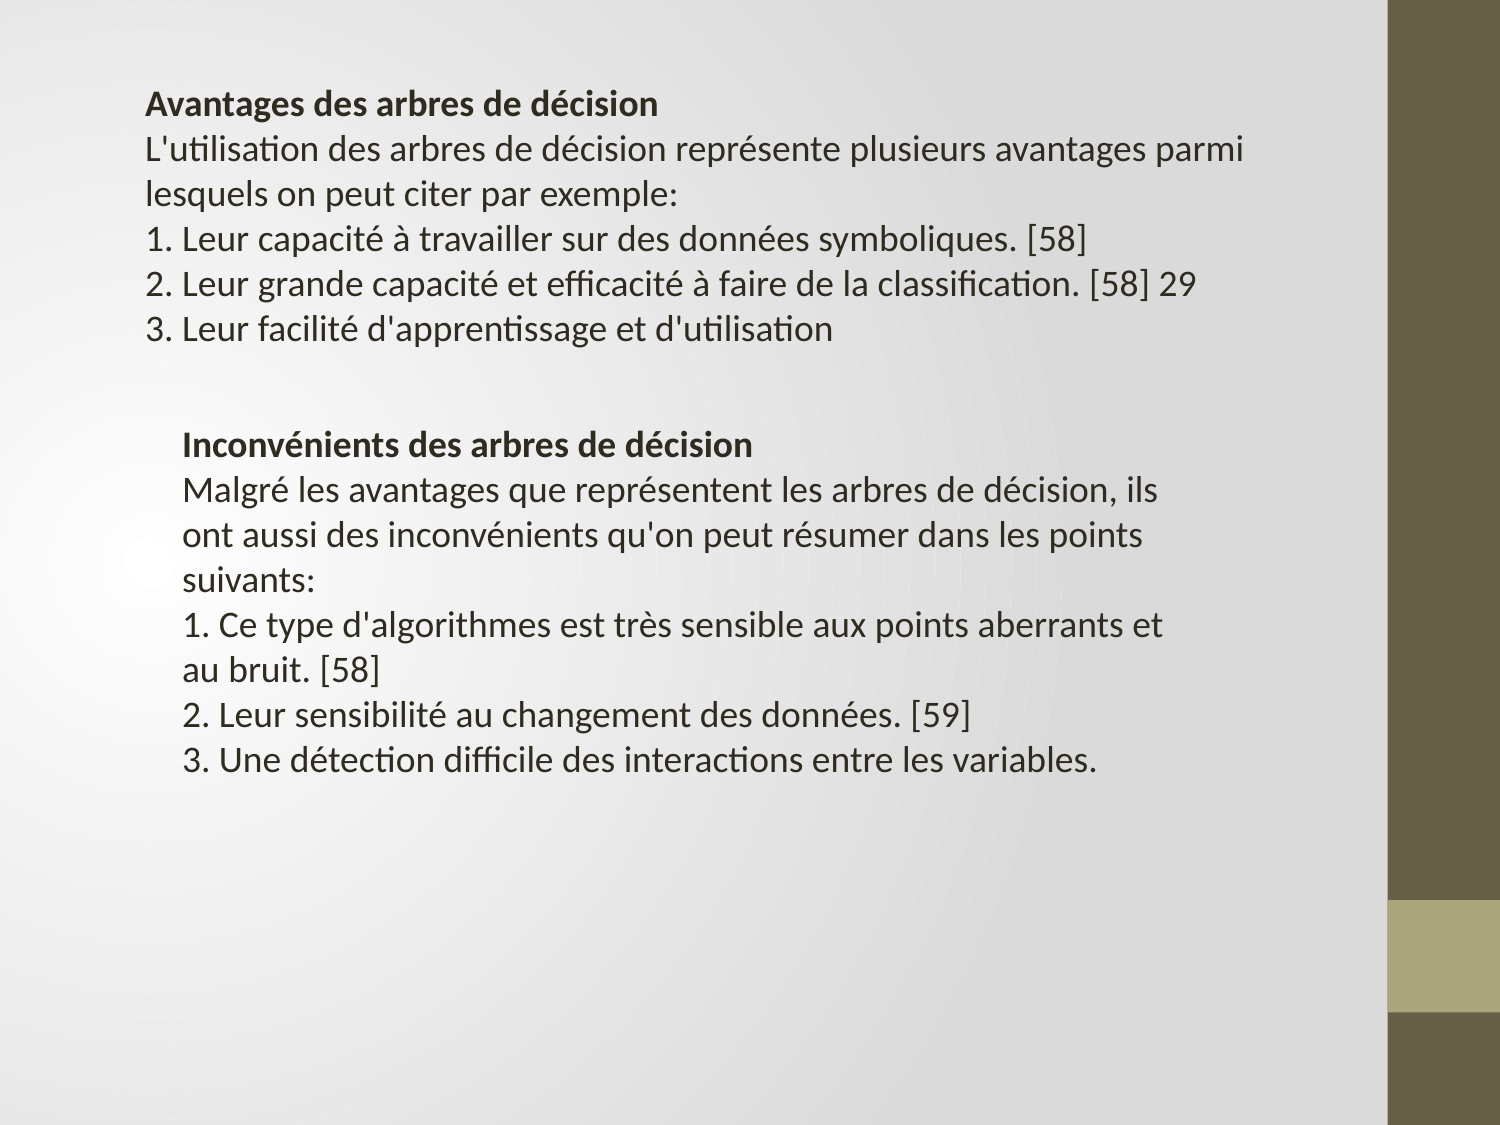

Avantages des arbres de décision
L'utilisation des arbres de décision représente plusieurs avantages parmi lesquels on peut citer par exemple:
1. Leur capacité à travailler sur des données symboliques. [58]
2. Leur grande capacité et efficacité à faire de la classification. [58] 29
3. Leur facilité d'apprentissage et d'utilisation
Inconvénients des arbres de décision
Malgré les avantages que représentent les arbres de décision, ils ont aussi des inconvénients qu'on peut résumer dans les points suivants:
1. Ce type d'algorithmes est très sensible aux points aberrants et au bruit. [58]
2. Leur sensibilité au changement des données. [59]
3. Une détection difficile des interactions entre les variables.